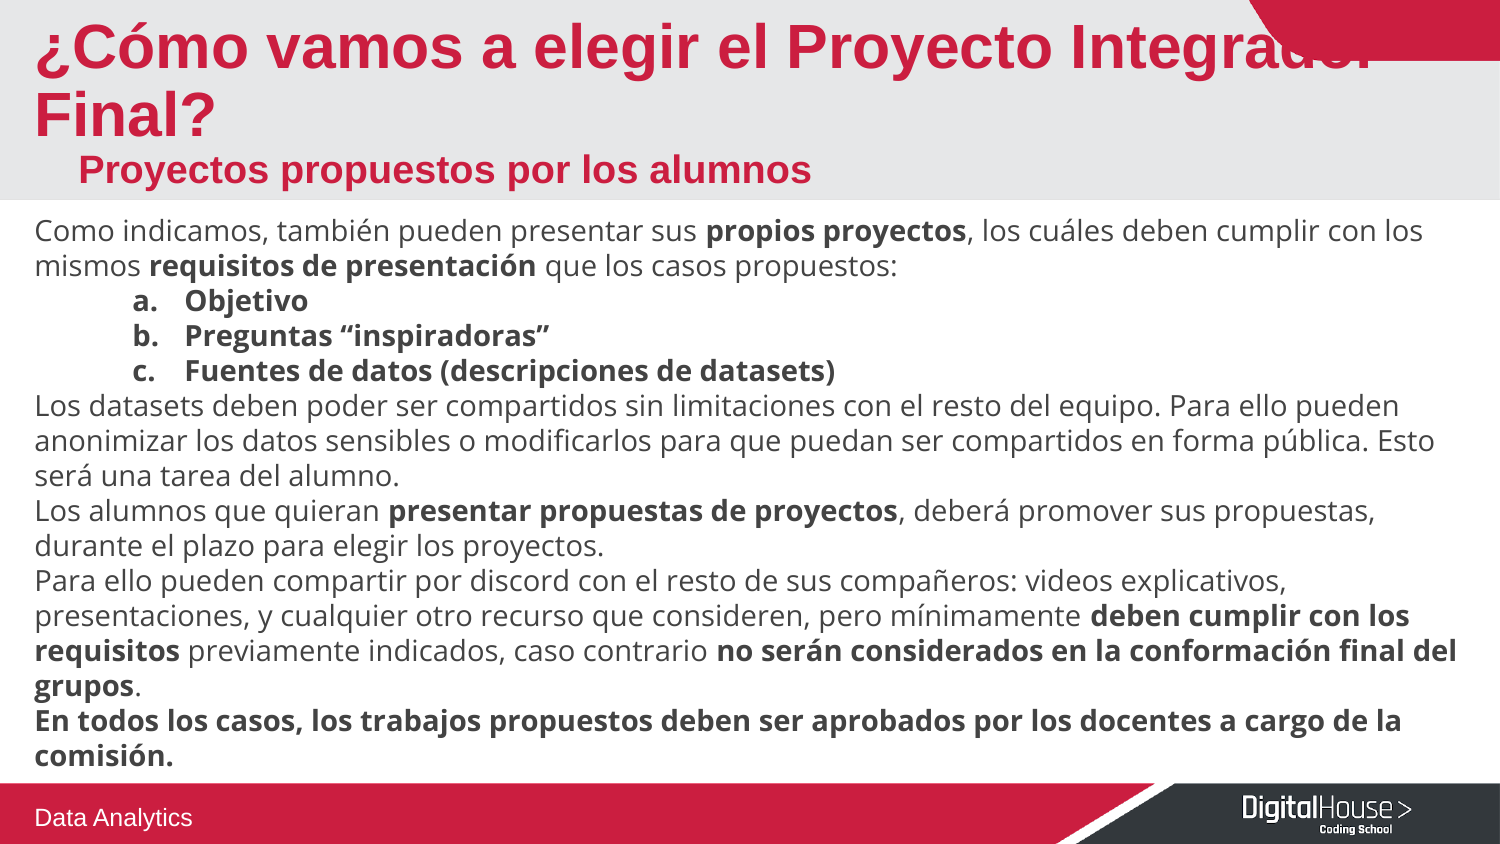

# ¿Cómo vamos a elegir el Proyecto Integrador Final?
    Proyectos propuestos por los alumnos
Como indicamos, también pueden presentar sus propios proyectos, los cuáles deben cumplir con los mismos requisitos de presentación que los casos propuestos:
Objetivo
Preguntas “inspiradoras”
Fuentes de datos (descripciones de datasets)
Los datasets deben poder ser compartidos sin limitaciones con el resto del equipo. Para ello pueden anonimizar los datos sensibles o modificarlos para que puedan ser compartidos en forma pública. Esto será una tarea del alumno.
Los alumnos que quieran presentar propuestas de proyectos, deberá promover sus propuestas, durante el plazo para elegir los proyectos.
Para ello pueden compartir por discord con el resto de sus compañeros: videos explicativos, presentaciones, y cualquier otro recurso que consideren, pero mínimamente deben cumplir con los requisitos previamente indicados, caso contrario no serán considerados en la conformación final del grupos.
En todos los casos, los trabajos propuestos deben ser aprobados por los docentes a cargo de la comisión.
Data Analytics